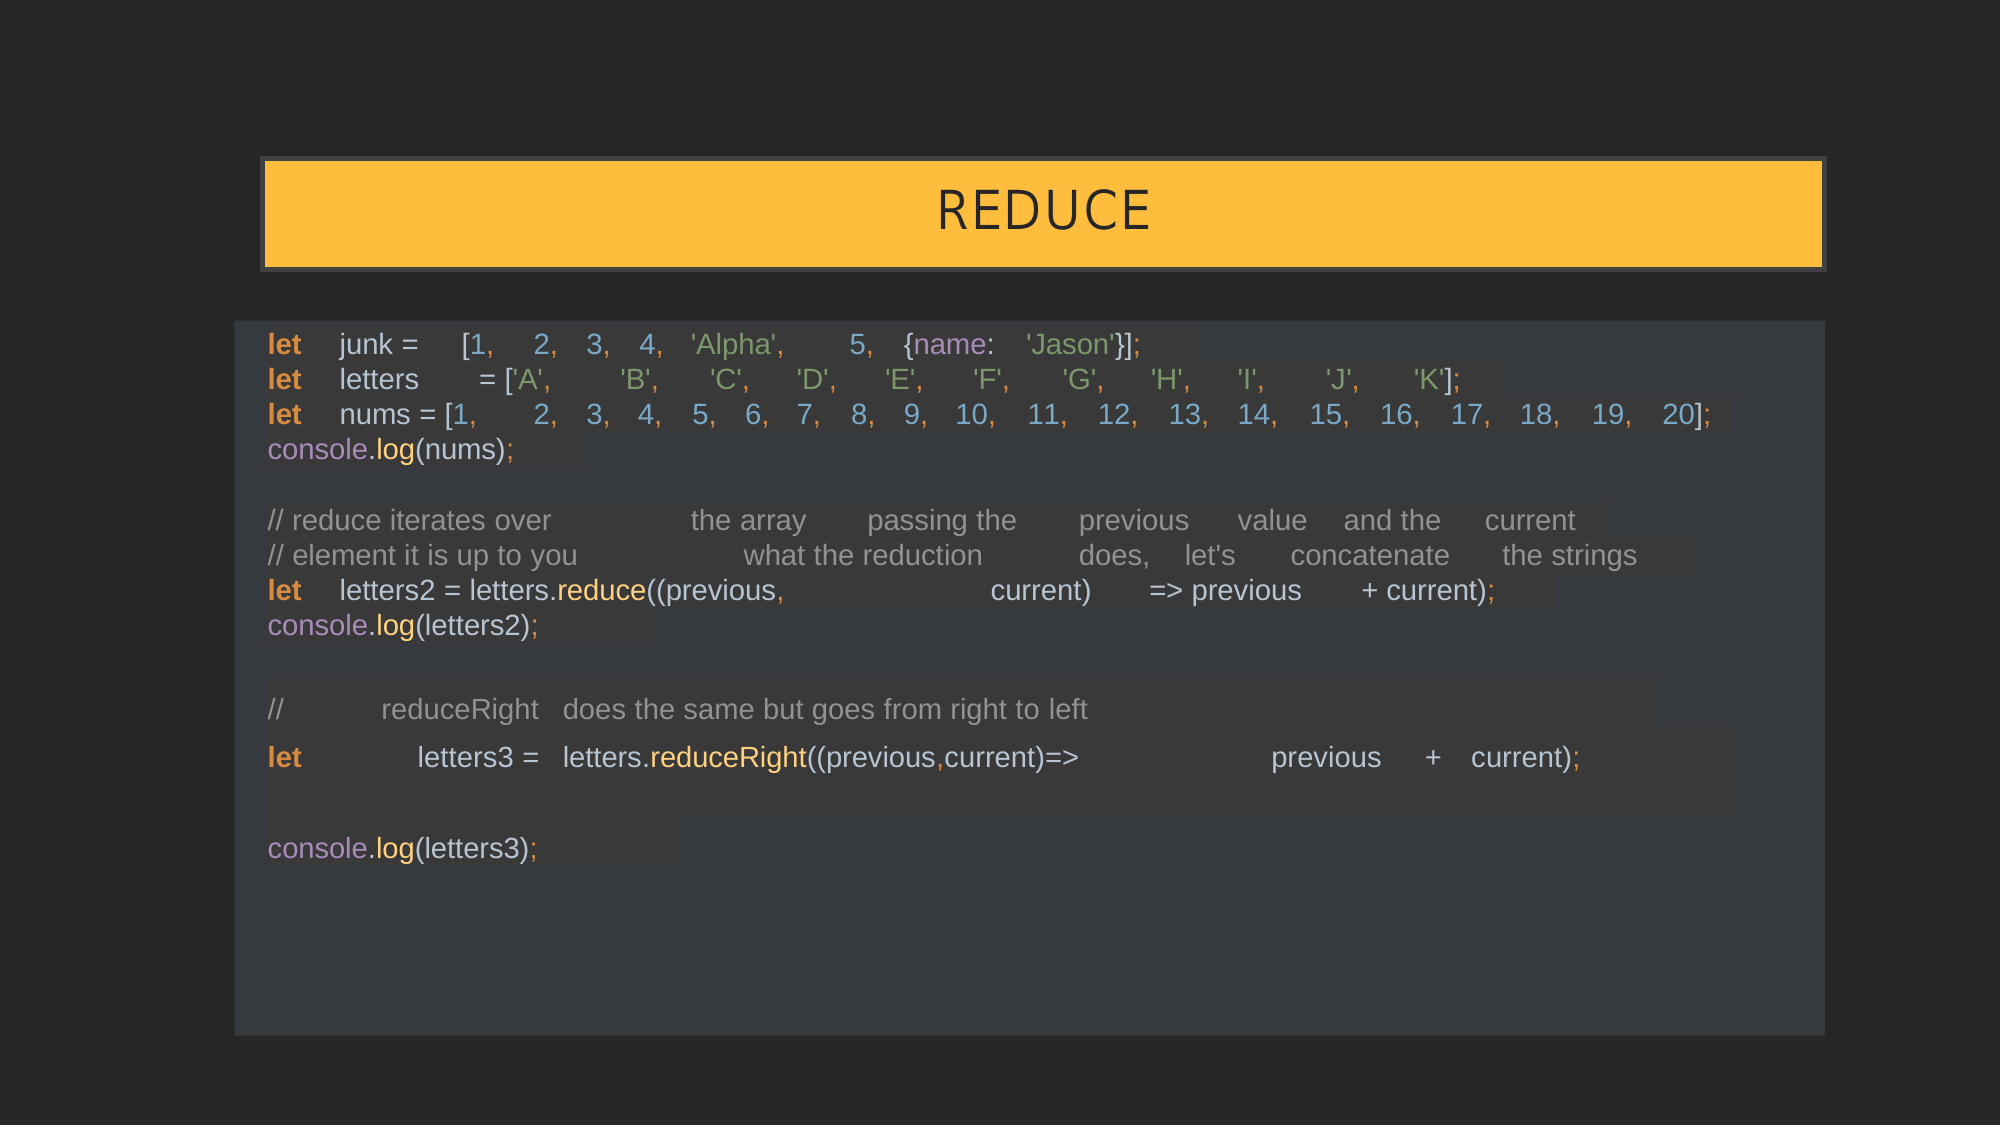

# REDUCE

let	junk =
[1,	2,	3,	4,
'Alpha',
5,	{name:
'Jason'}];

let	letters
= ['A',
'B',	'C',
'D',
'E',
'F',	'G',	'H',
'I',
'J',
'K'];

let	nums = [1,	2,	3,  console.log(nums);
4,	5,	6,
7,	8,	9,
10,	11,	12,	13,
14,	15,	16,	17,
18,	19,	20];

// reduce iterates over
the array
passing the
previous
value
and the
current

// element it is up to you
what the reduction
does,
let's
concatenate
the strings

current)
=> previous
+ current);
let	letters2 = letters.reduce((previous,  console.log(letters2);

| // | reduceRight | does the same but goes from right to left |  |  |  |  |  |
| --- | --- | --- | --- | --- | --- | --- | --- |
| let | letters3 = | letters.reduceRight((previous,current)=> |  | previous | + | current); |  |
| console.log(letters3); |  |  |  |  |  |  |  |